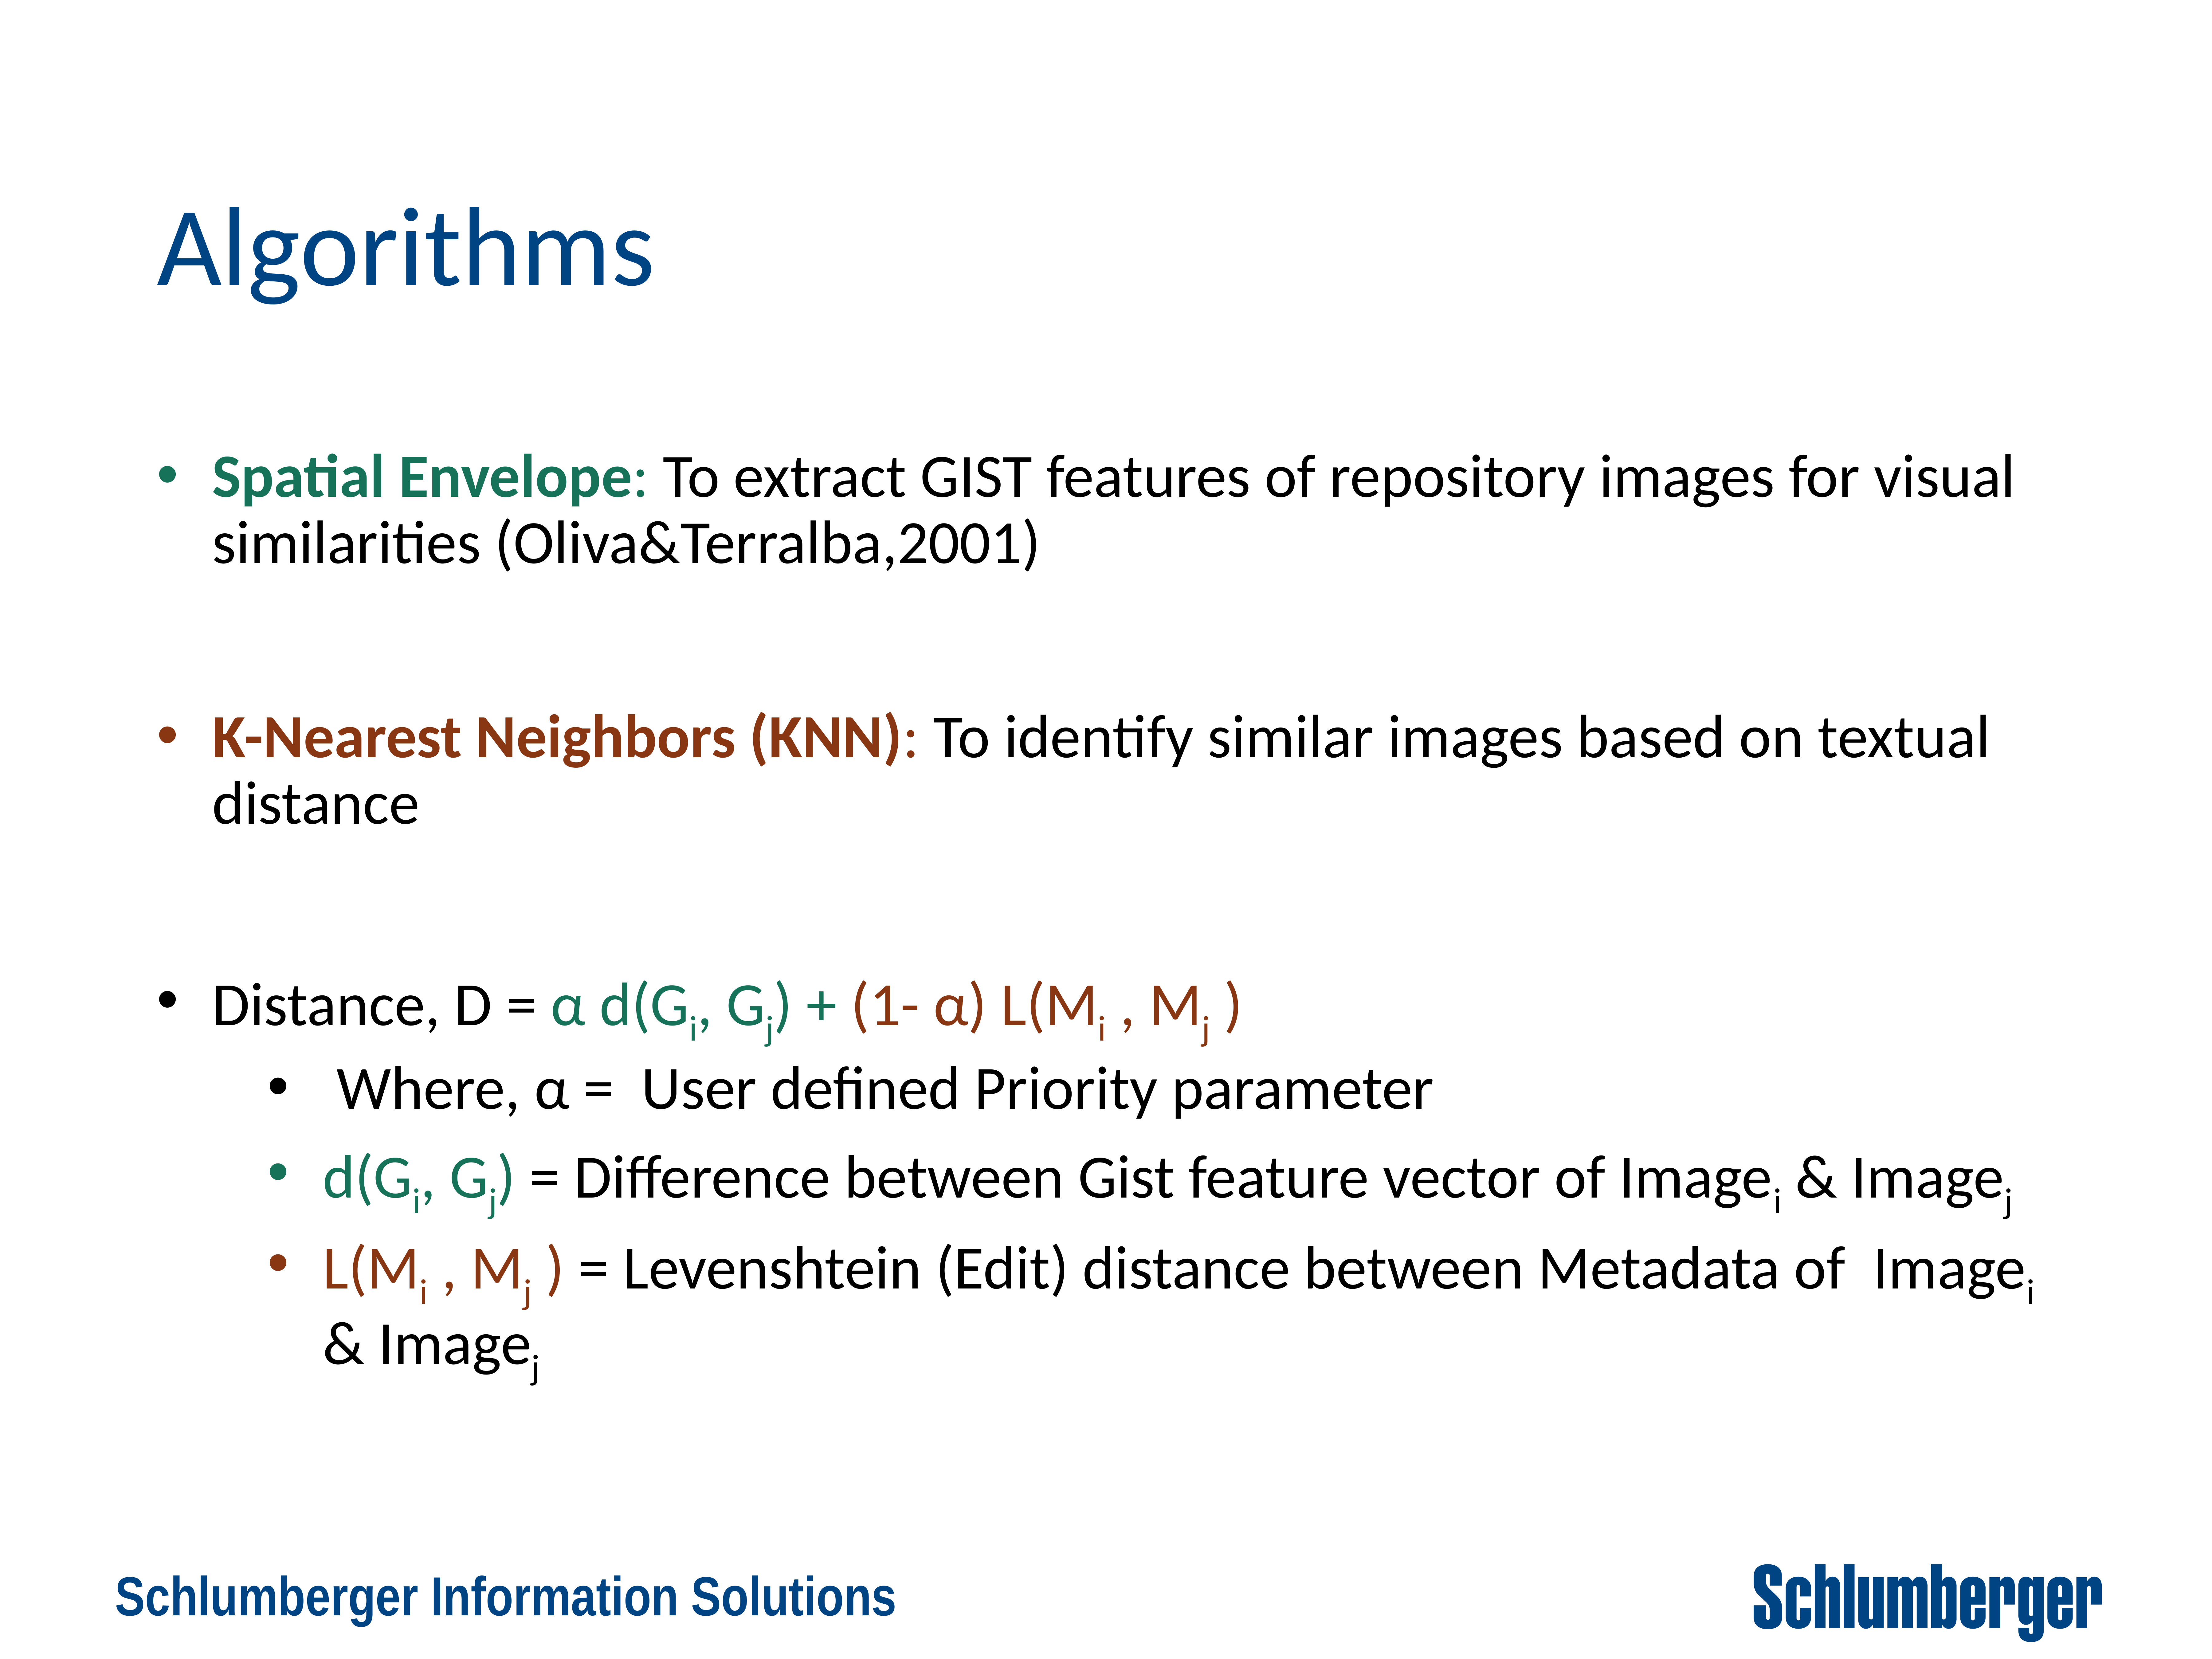

# Algorithms
Spatial Envelope: To extract GIST features of repository images for visual similarities (Oliva&Terralba,2001)

K-Nearest Neighbors (KNN): To identify similar images based on textual distance

Distance, D = α d(Gi, Gj) + (1- α) L(Mi , Mj )
 Where, α =  User defined Priority parameter
d(Gi, Gj) = Difference between Gist feature vector of Imagei & Imagej
L(Mi , Mj ) = Levenshtein (Edit) distance between Metadata of  Imagei & Imagej